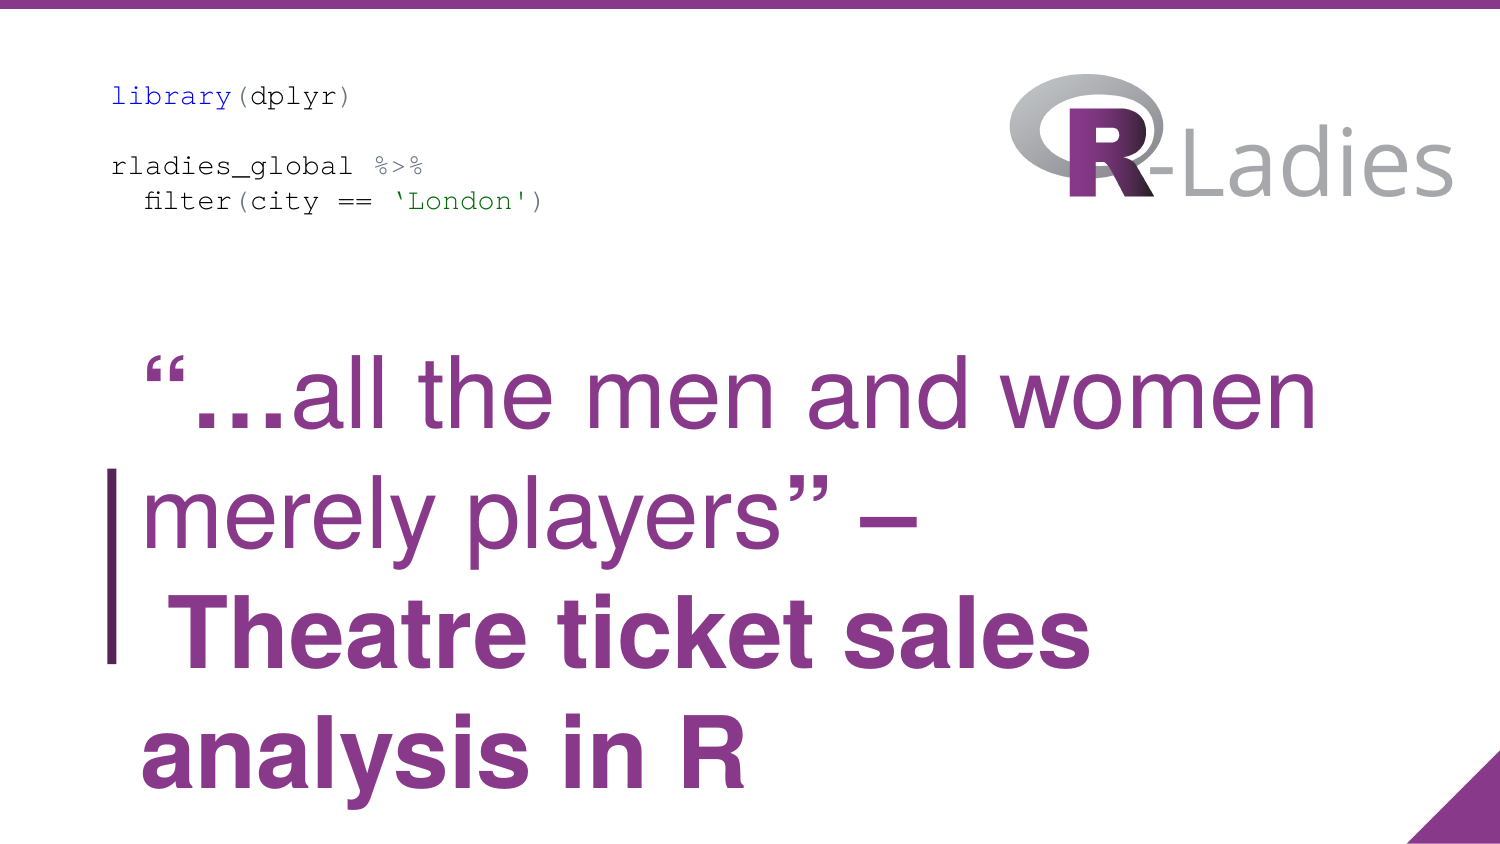

library(dplyr)

rladies_global %>%
  filter(city == ‘London')
# “…all the men and women merely players” – Theatre ticket sales analysis in R